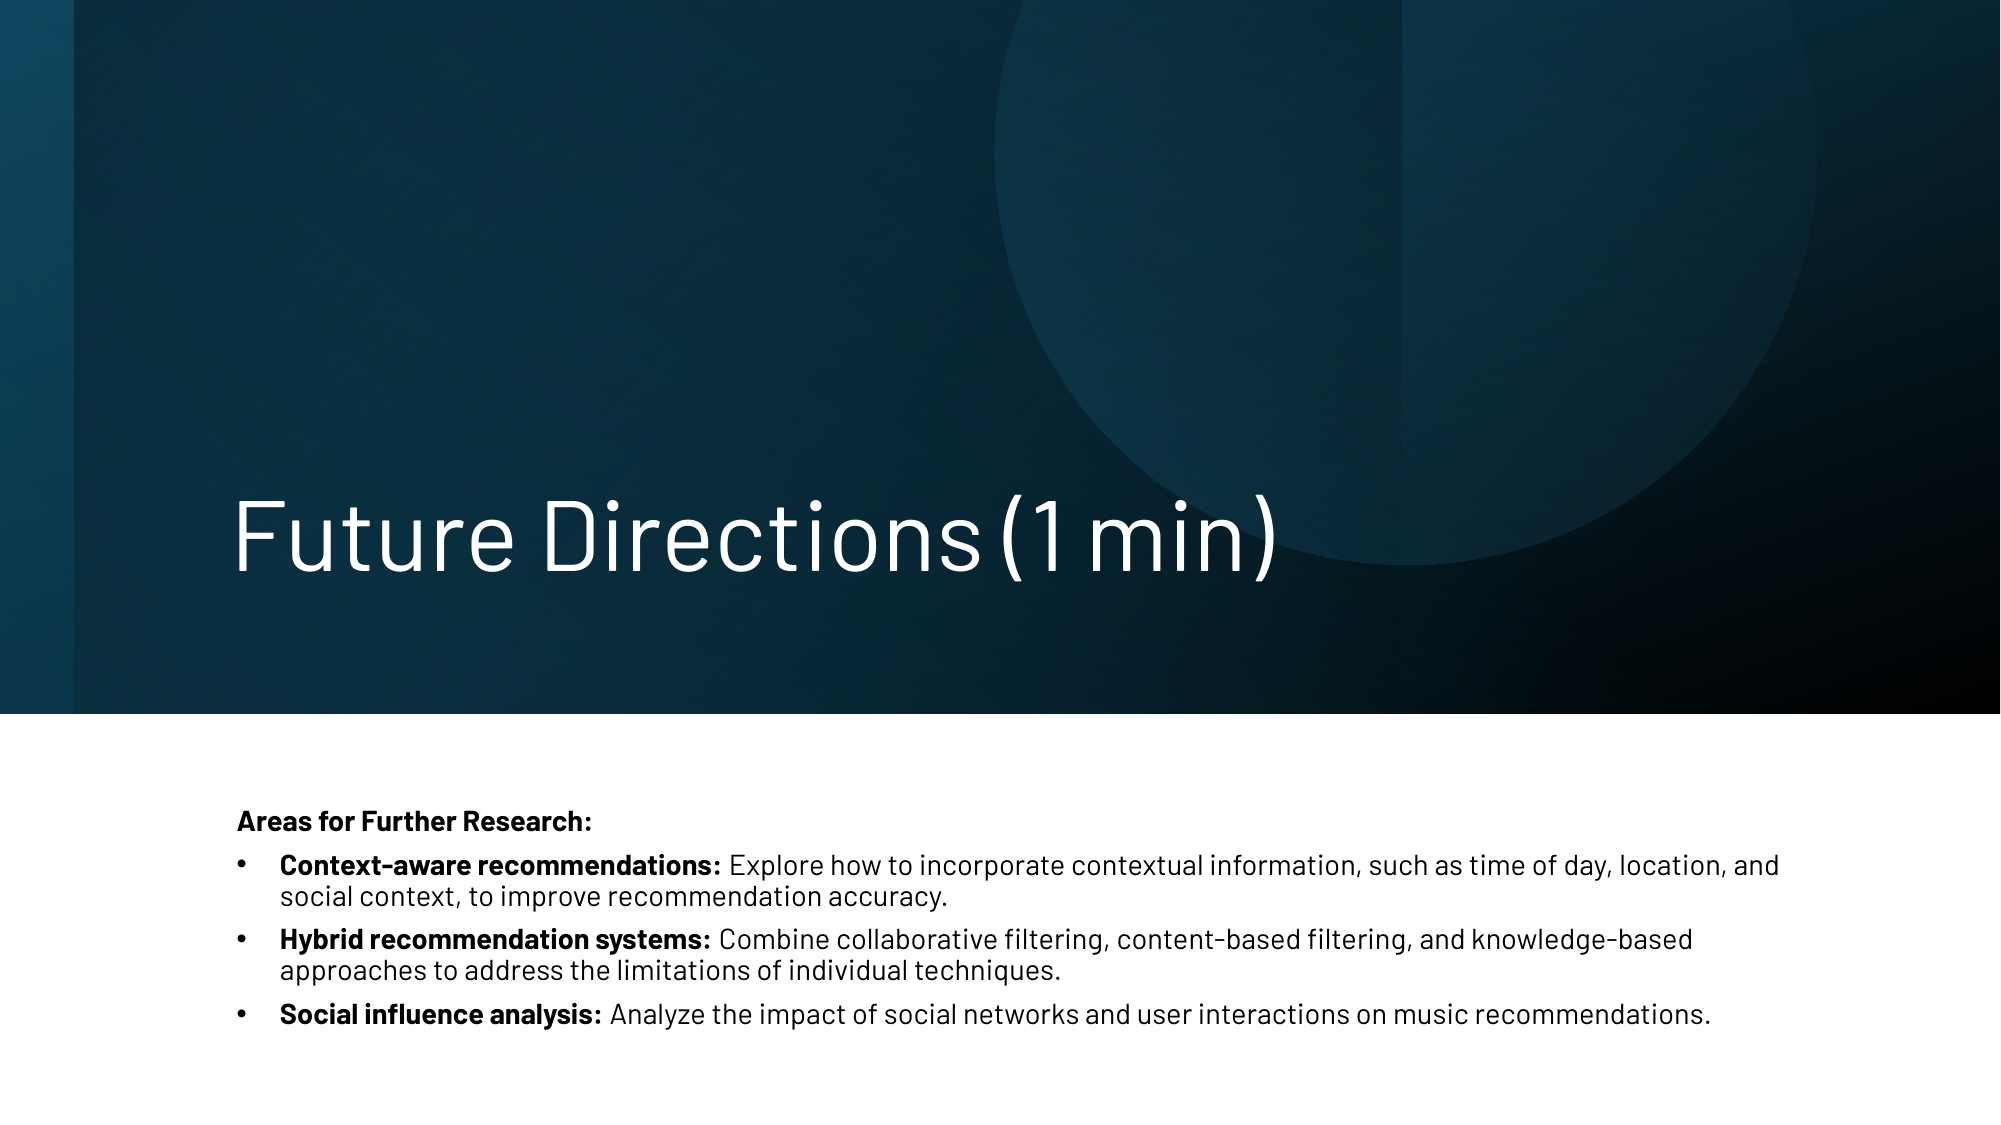

# Future Directions (1 min)
Areas for Further Research:
Context-aware recommendations: Explore how to incorporate contextual information, such as time of day, location, and social context, to improve recommendation accuracy.
Hybrid recommendation systems: Combine collaborative filtering, content-based filtering, and knowledge-based approaches to address the limitations of individual techniques.
Social influence analysis: Analyze the impact of social networks and user interactions on music recommendations.